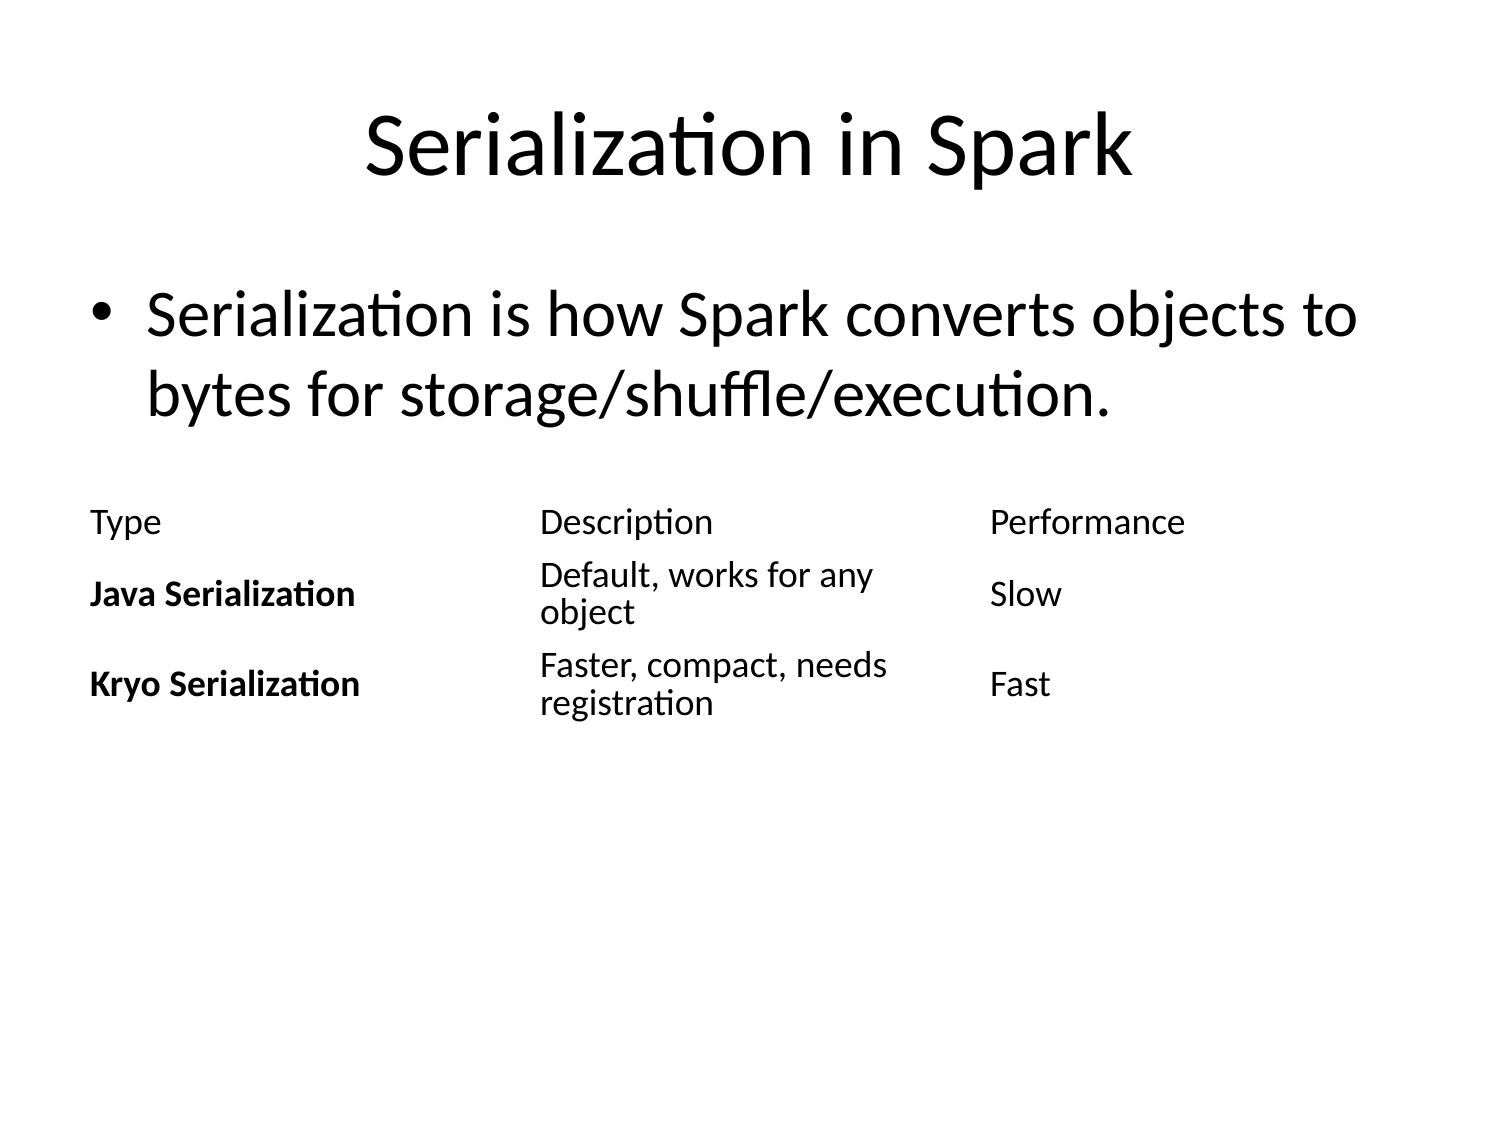

# Serialization in Spark
Serialization is how Spark converts objects to bytes for storage/shuffle/execution.

| Type | Description | Performance |
| --- | --- | --- |
| Java Serialization | Default, works for any object | Slow |
| Kryo Serialization | Faster, compact, needs registration | Fast |